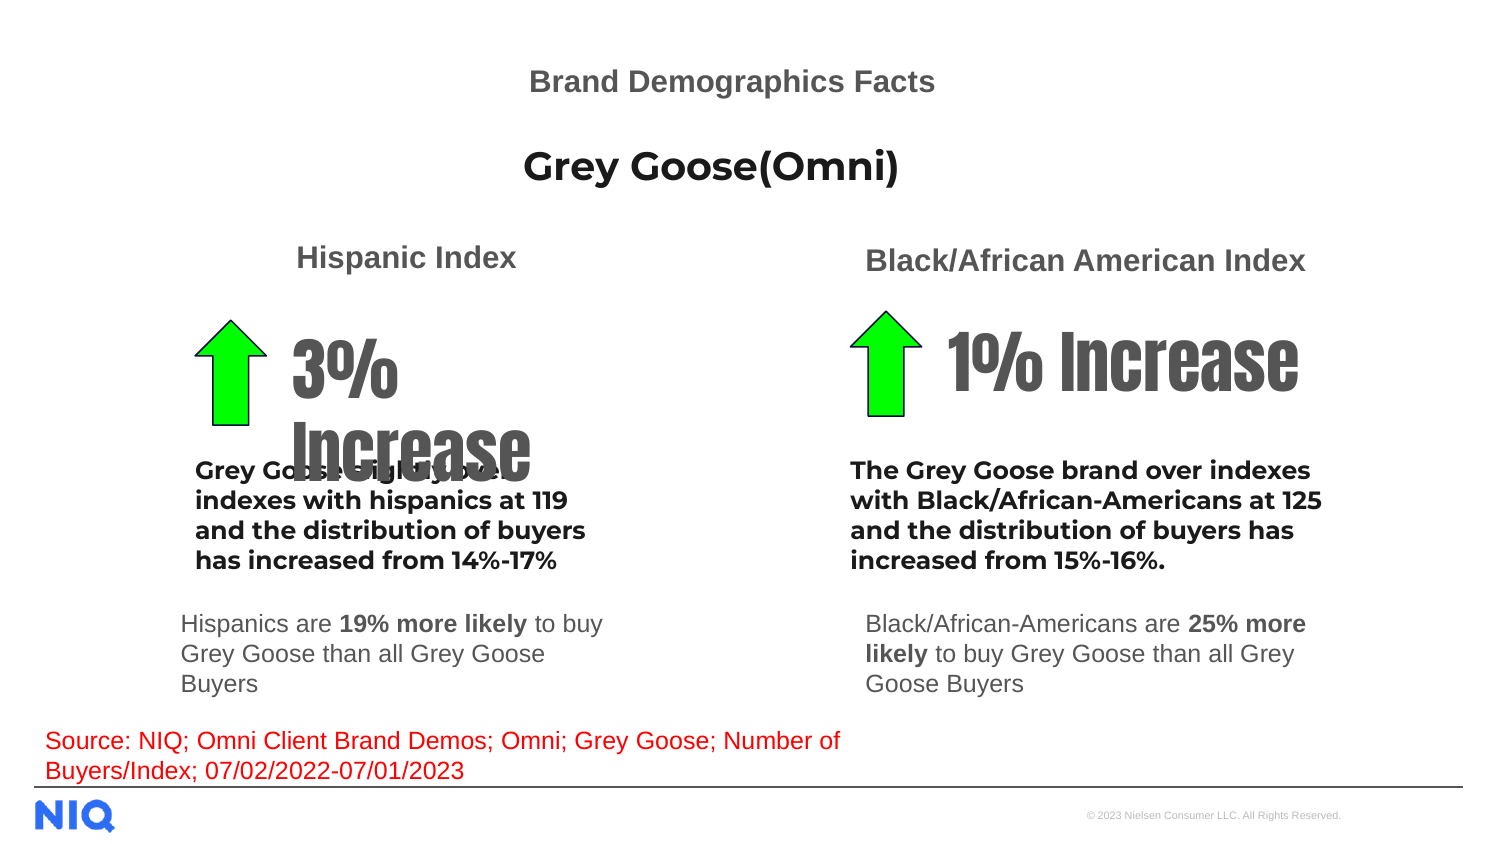

Brand Demographics Facts
Grey Goose(Omni)
Hispanic Index
Black/African American Index

1% Increase

3% Increase

Grey Goose slightly over indexes with hispanics at 119 and the distribution of buyers has increased from 14%-17%
The Grey Goose brand over indexes with Black/African-Americans at 125 and the distribution of buyers has increased from 15%-16%.
Hispanics are 19% more likely to buy Grey Goose than all Grey Goose Buyers
Black/African-Americans are 25% more likely to buy Grey Goose than all Grey Goose Buyers
Source: NIQ; Omni Client Brand Demos; Omni; Grey Goose; Number of Buyers/Index; 07/02/2022-07/01/2023